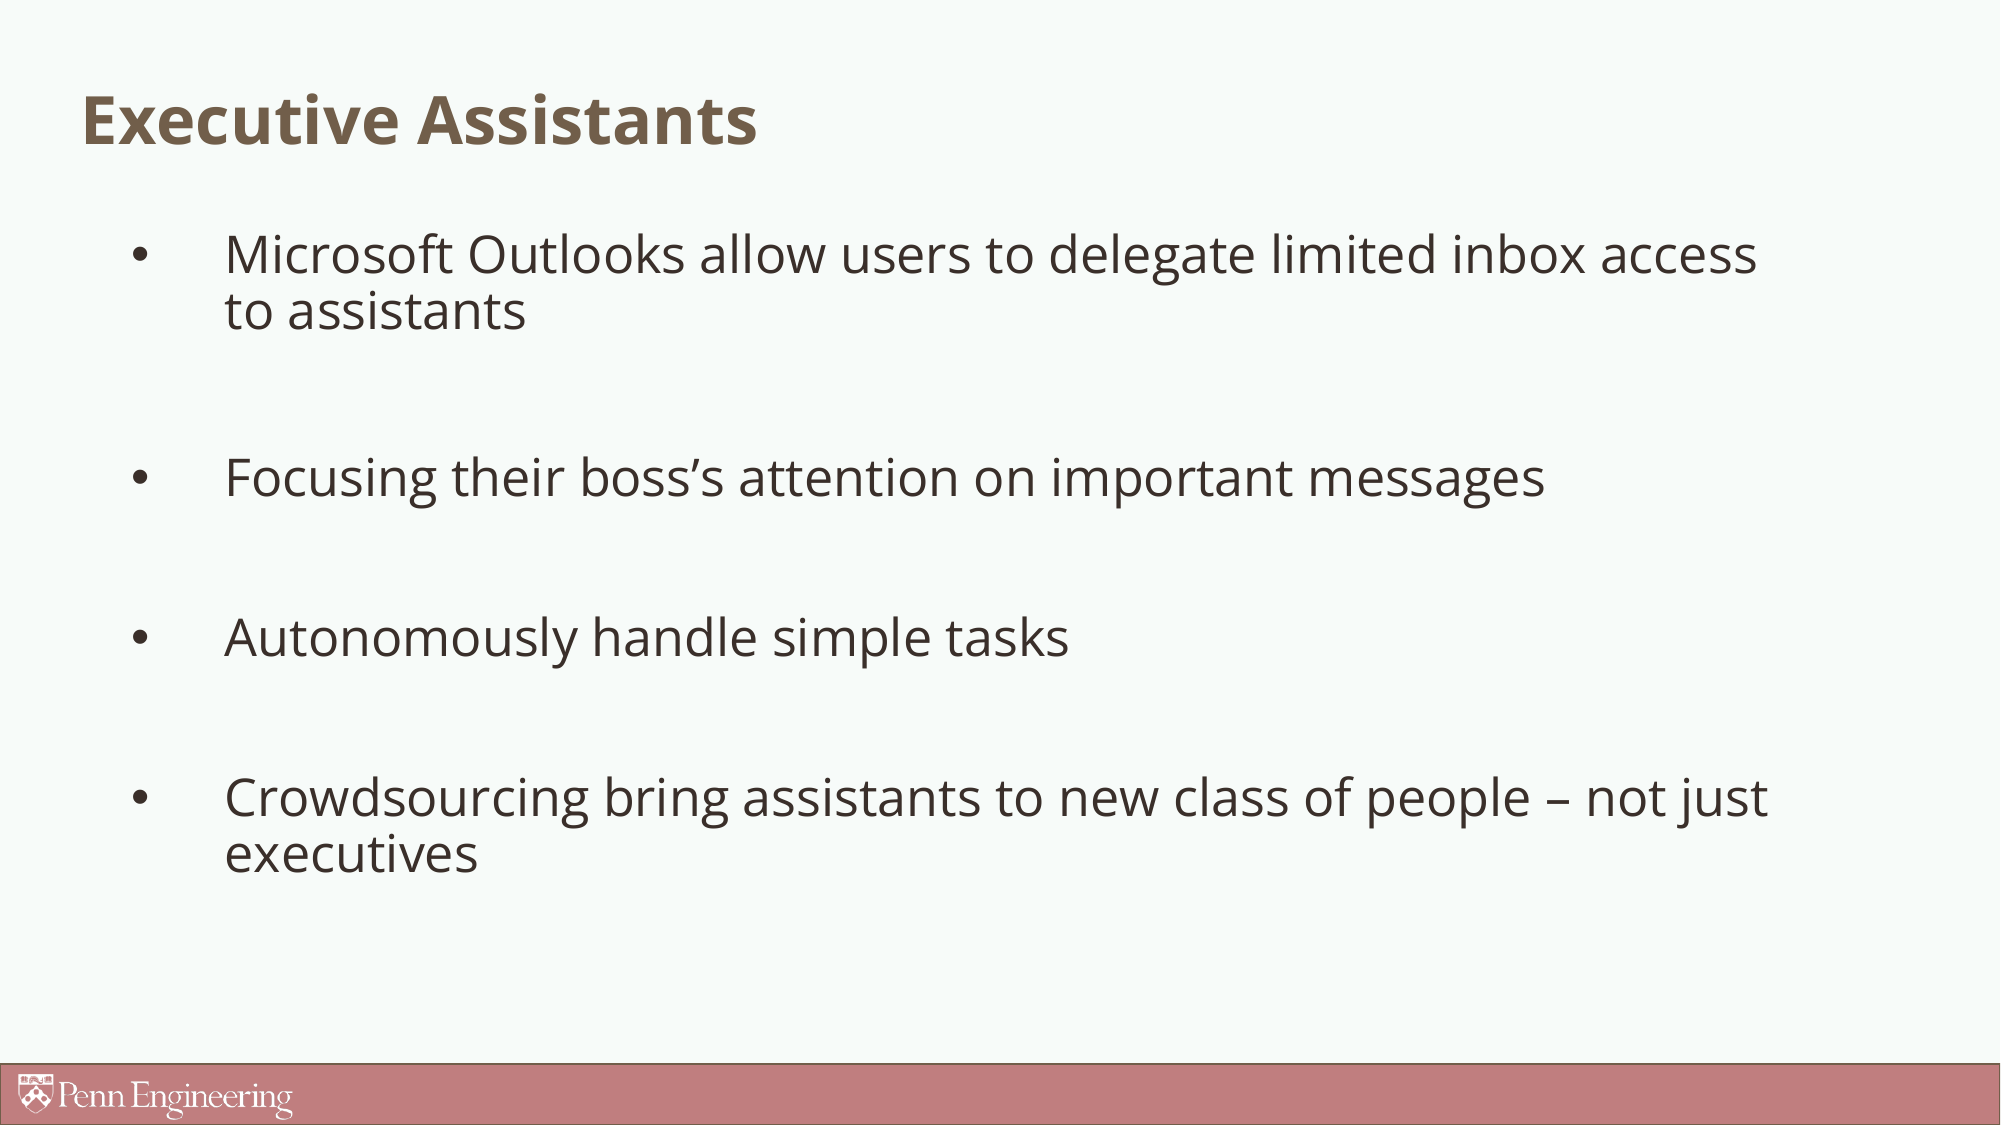

# Executive Assistants
Microsoft Outlooks allow users to delegate limited inbox access to assistants
Focusing their boss’s attention on important messages
Autonomously handle simple tasks
Crowdsourcing bring assistants to new class of people – not just executives